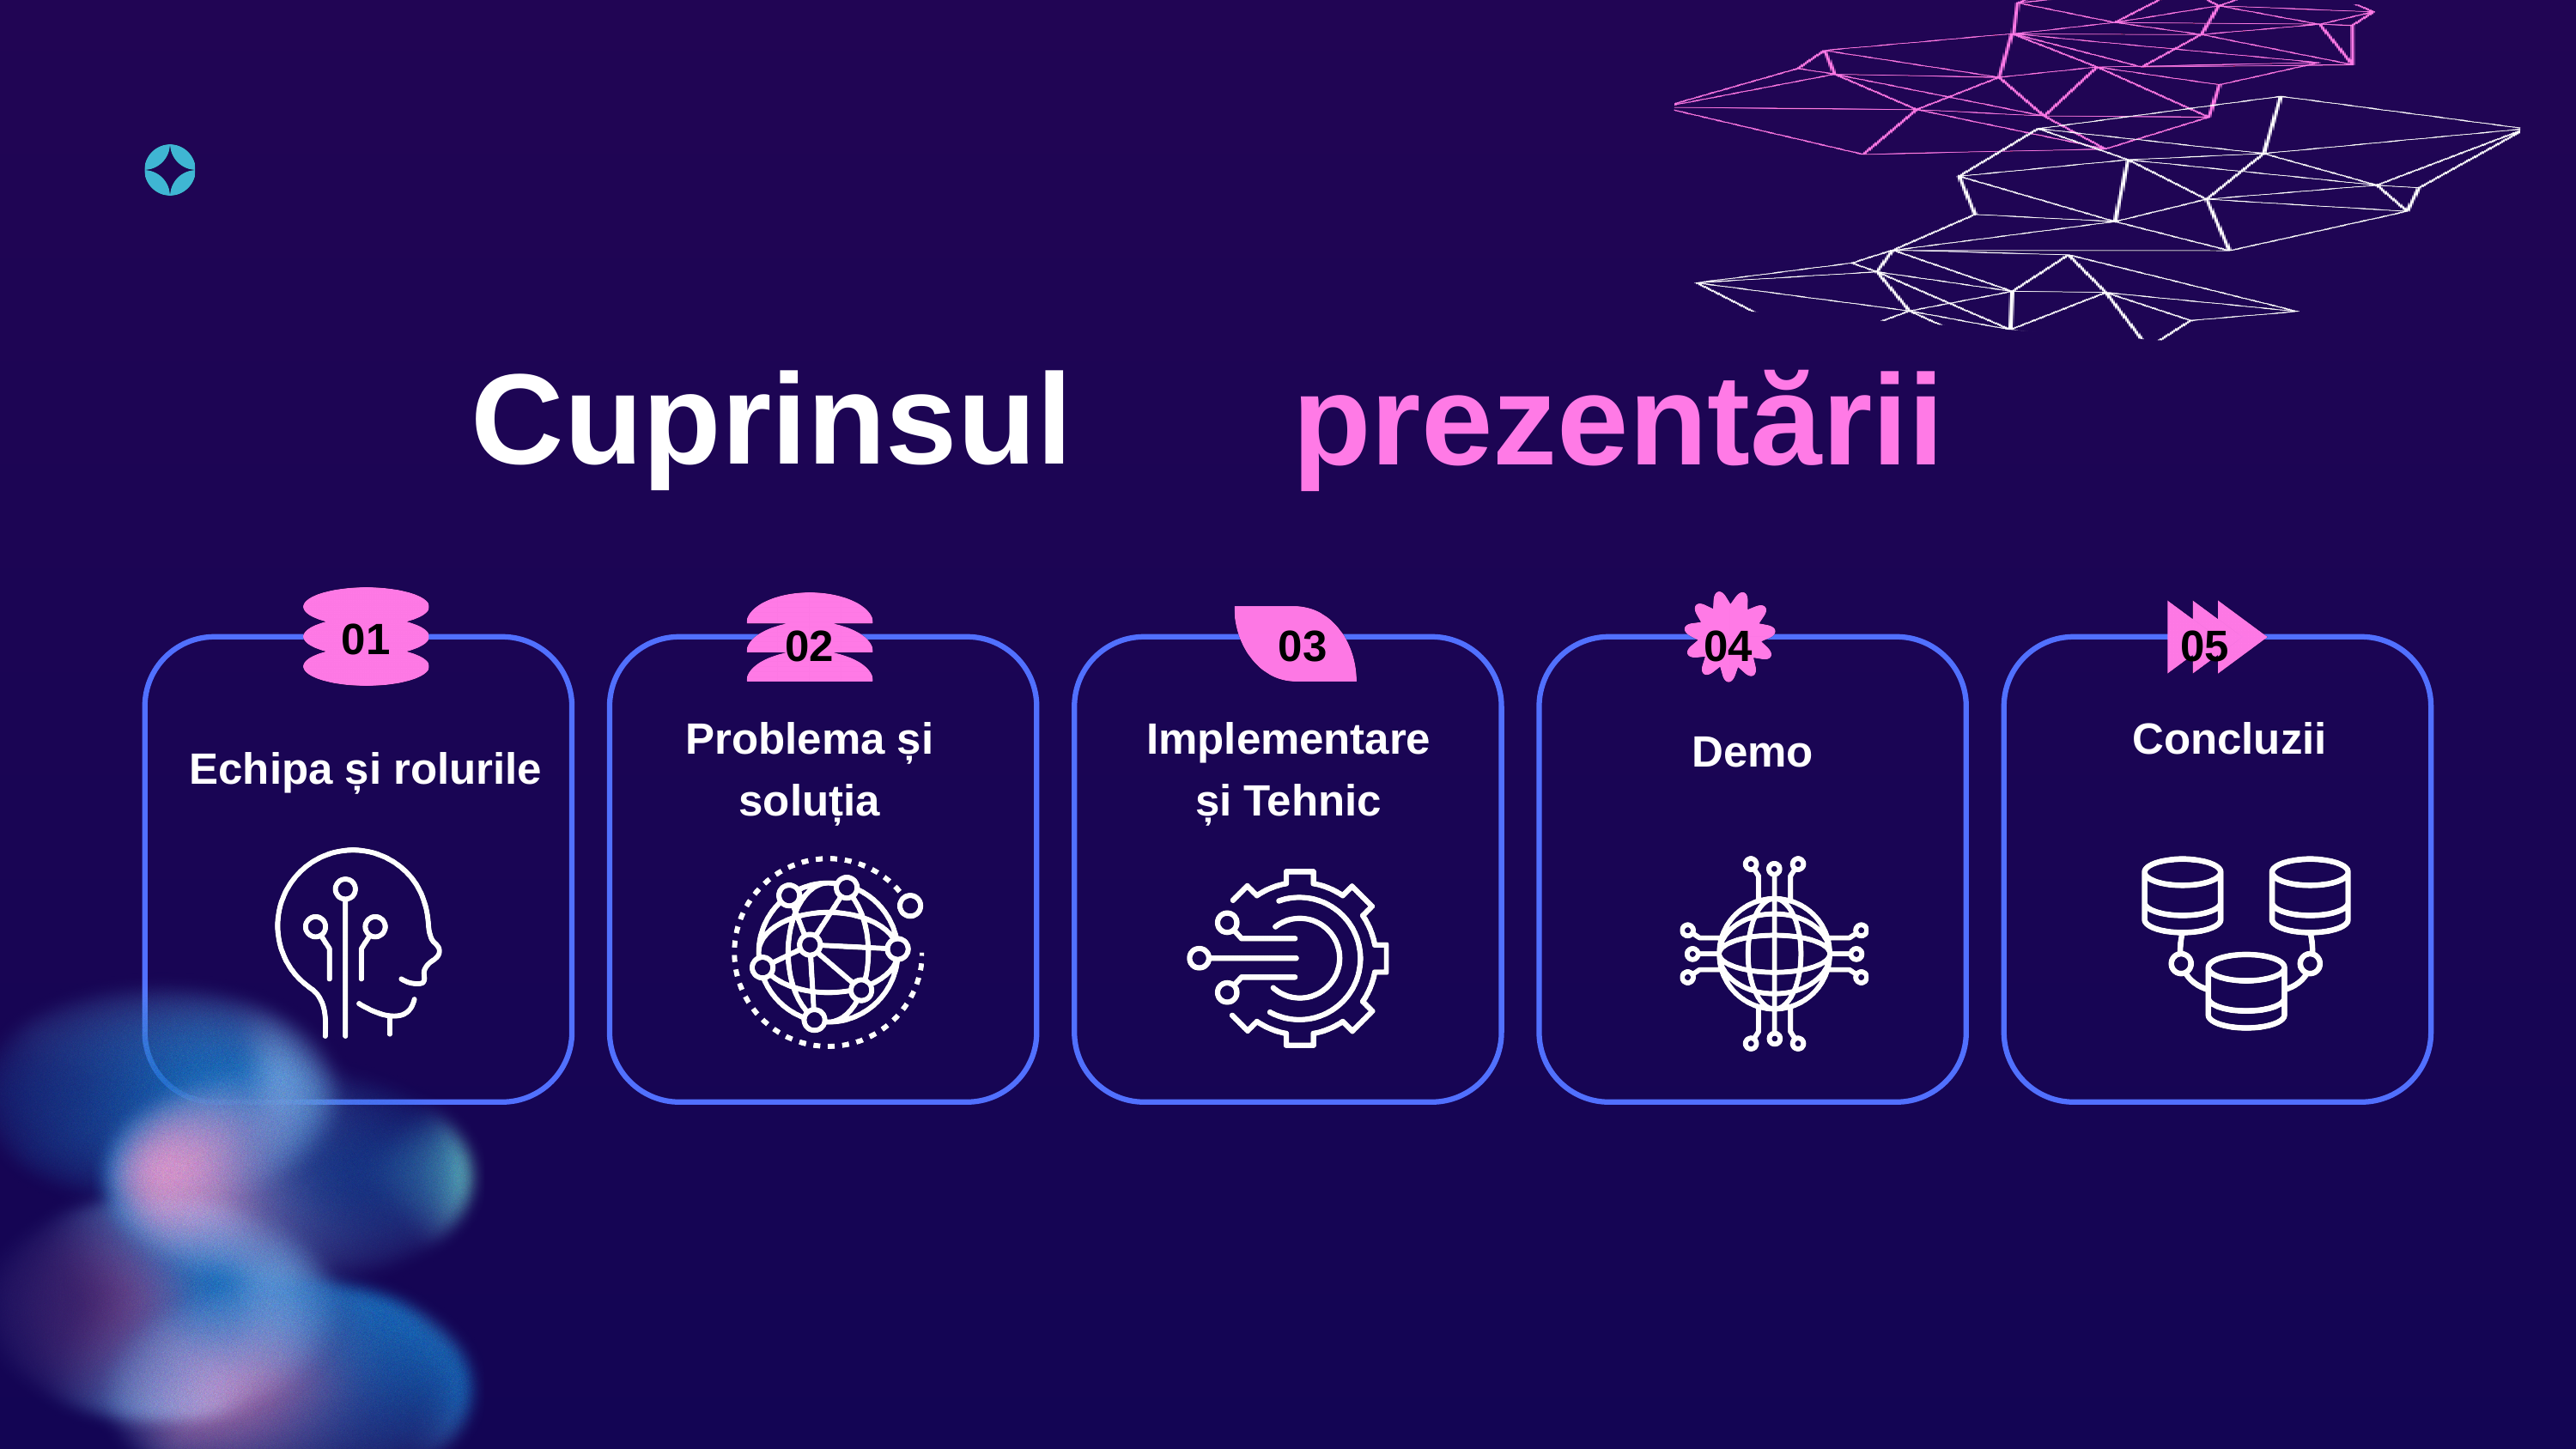

Cuprinsul
 prezentării

01

02
03
04
05

Problema și soluția
Implementare și Tehnic
Concluzii
Demo
Echipa și rolurile